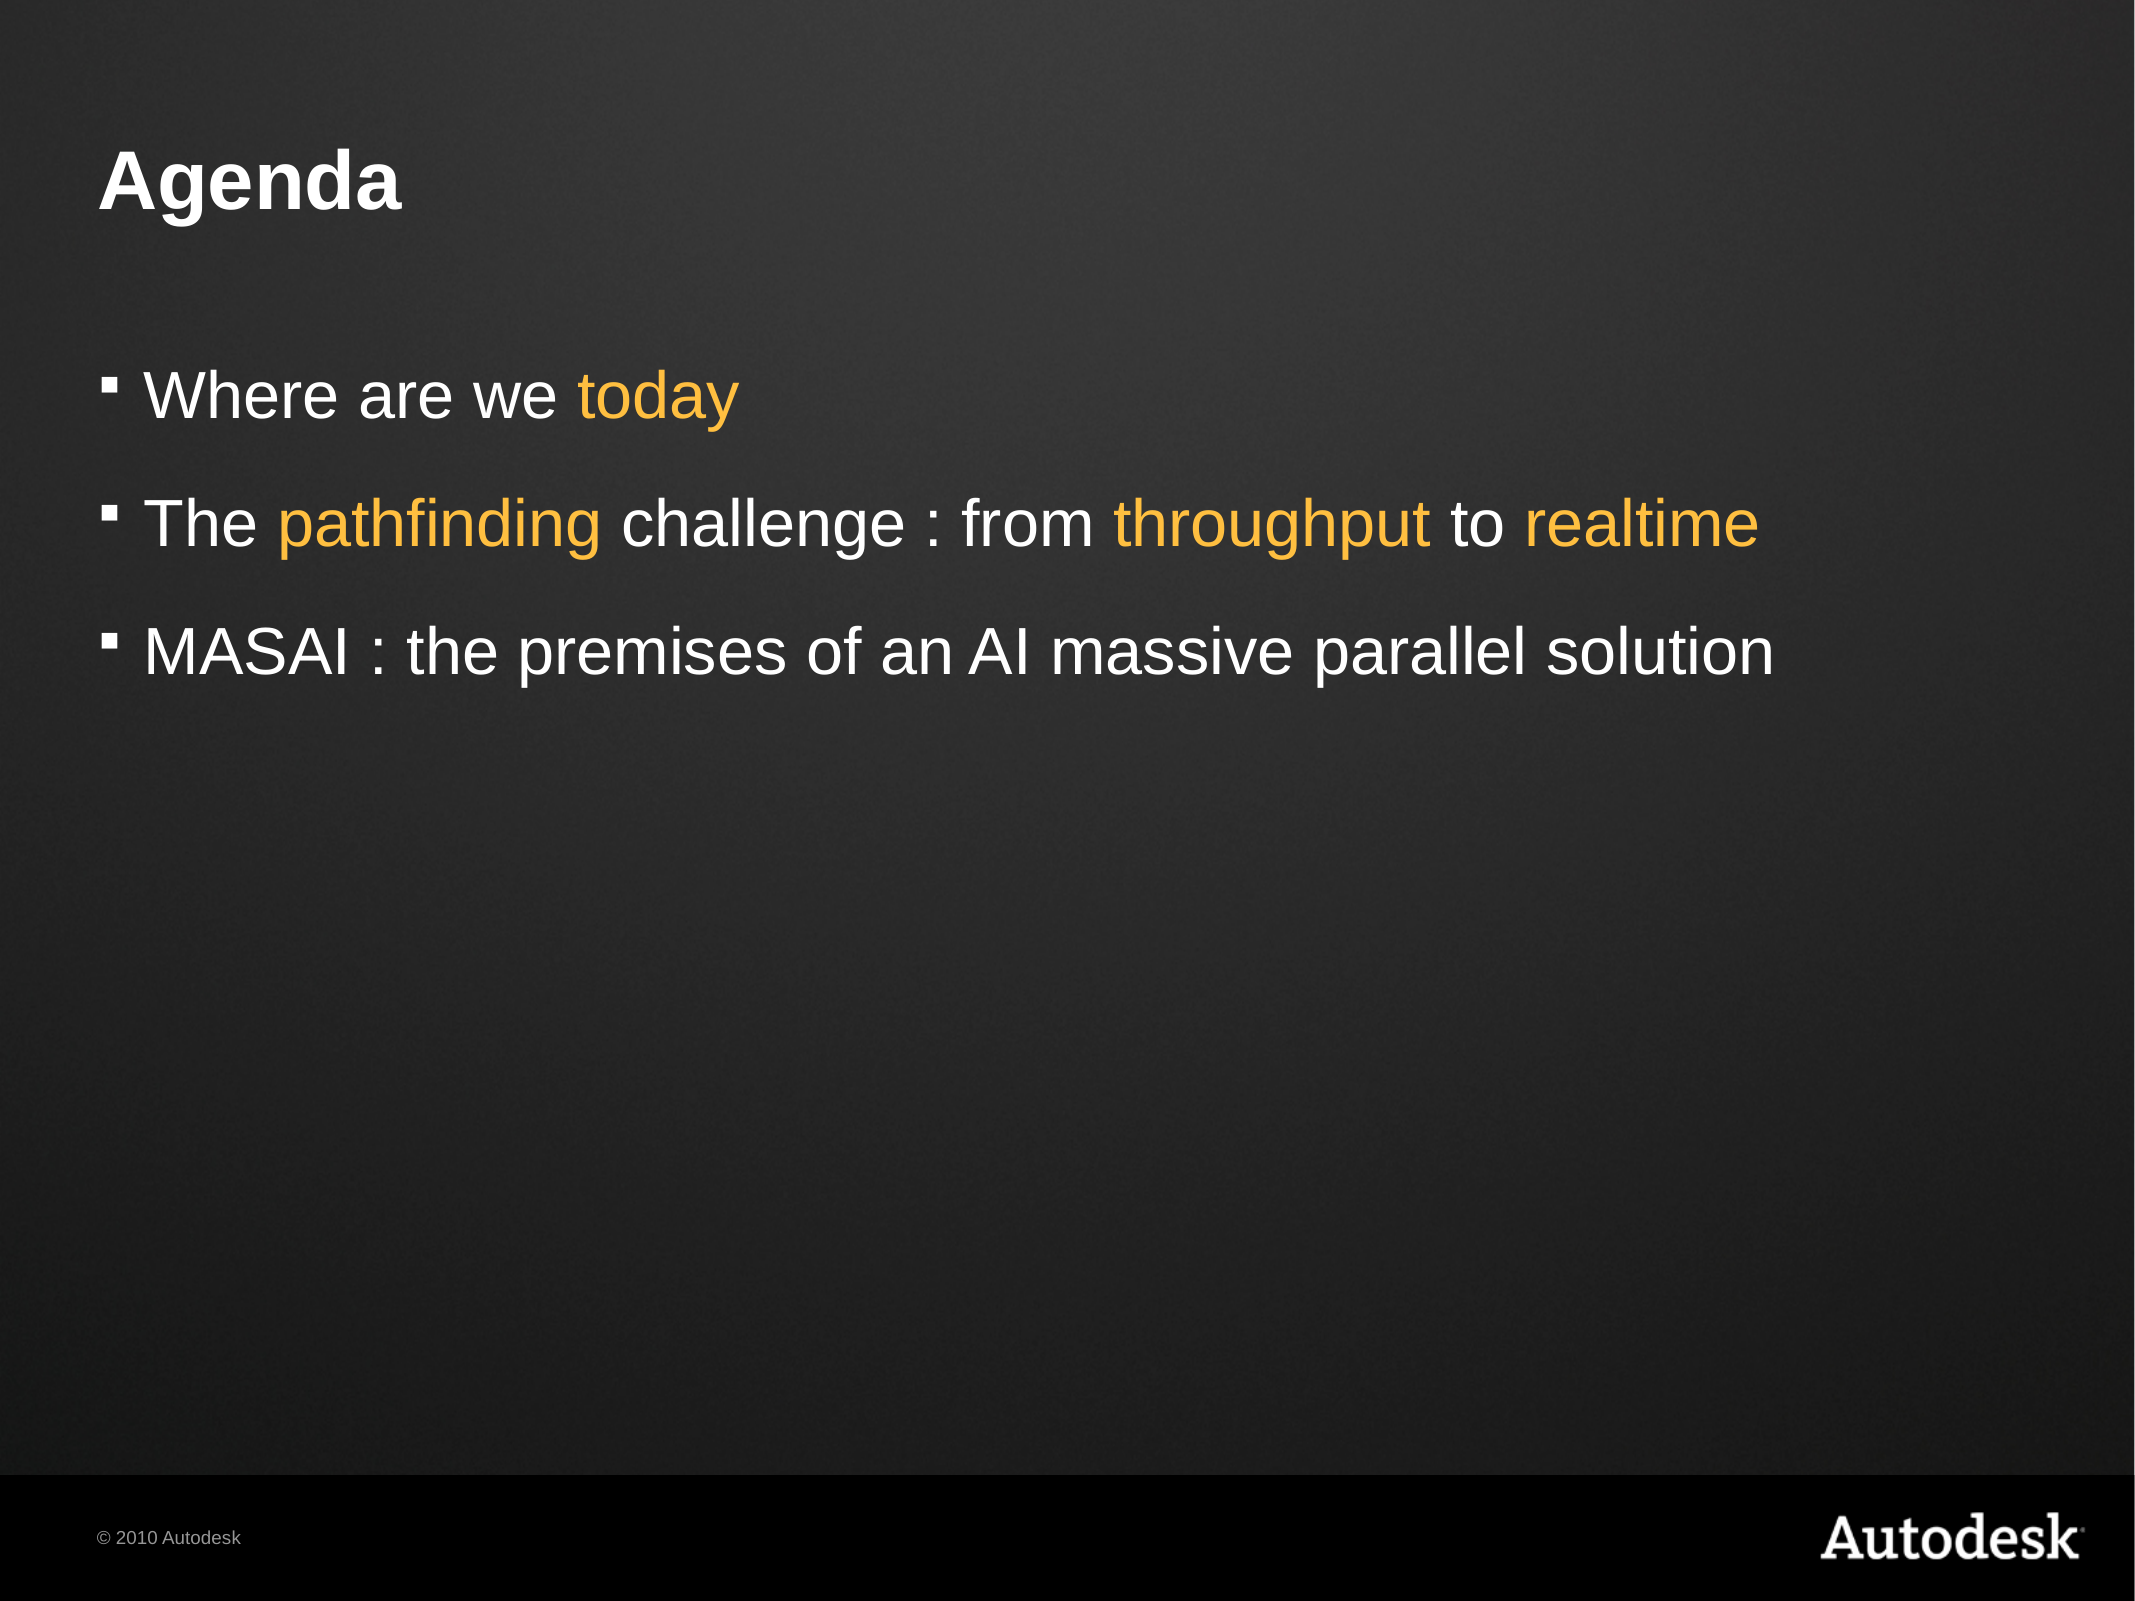

# Agenda
Where are we today
The pathfinding challenge : from throughput to realtime
MASAI : the premises of an AI massive parallel solution